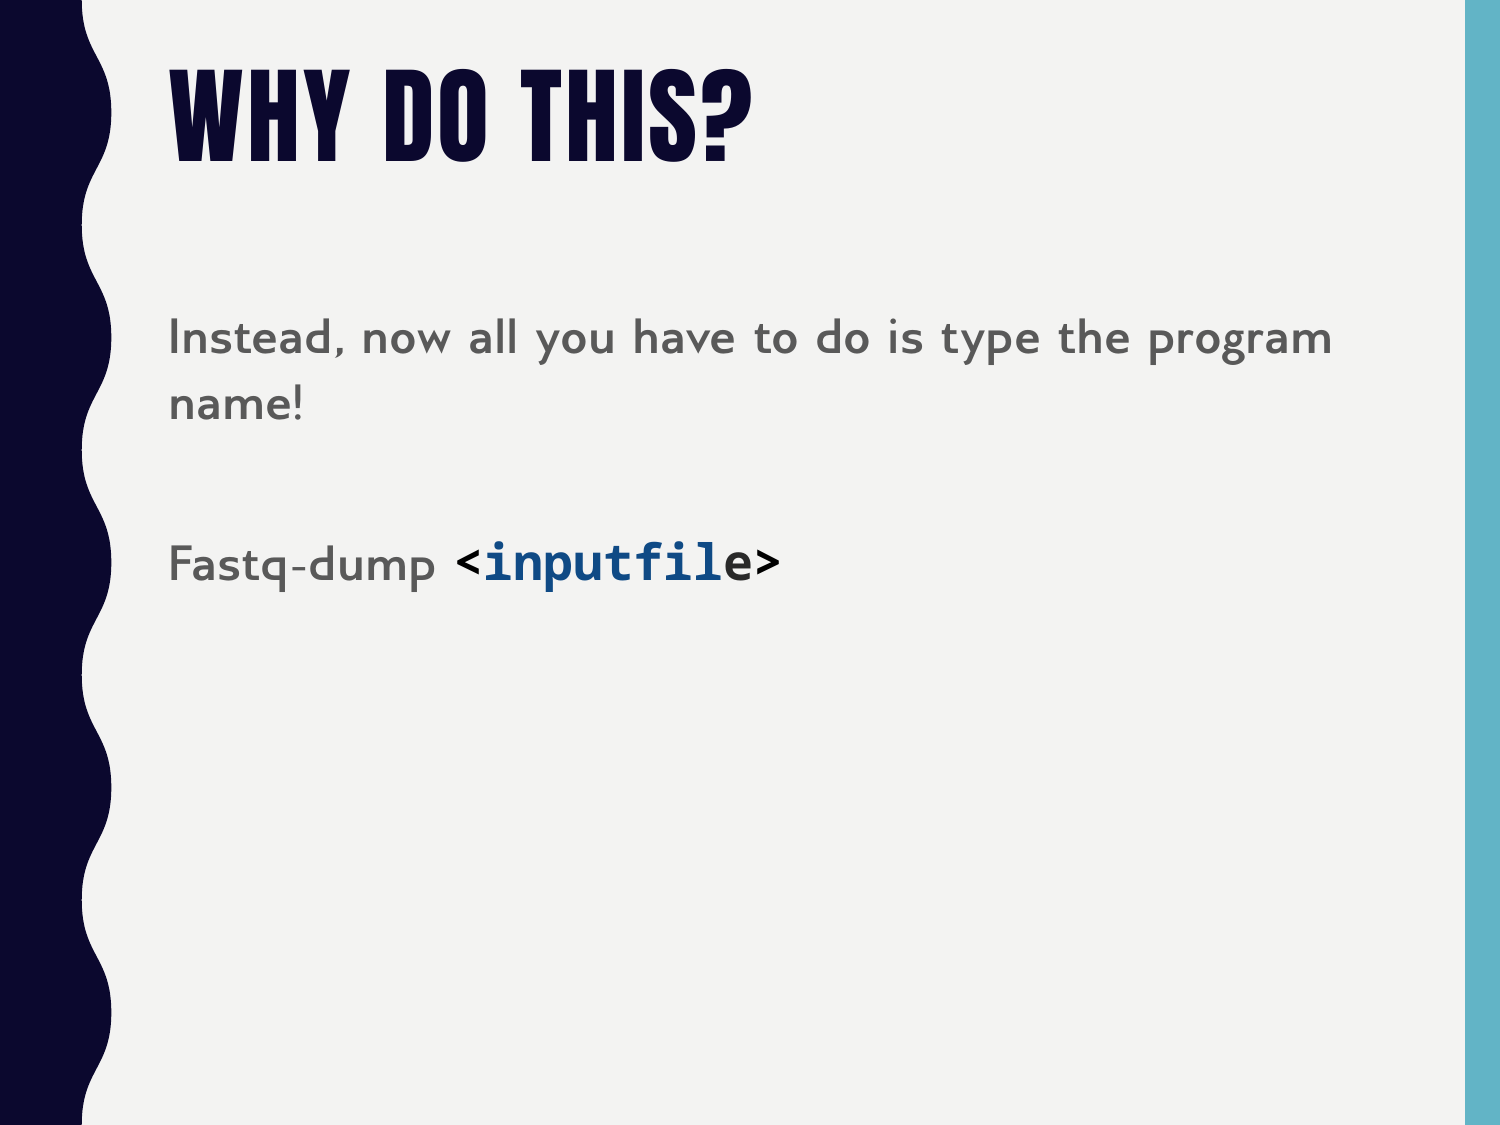

# Why do this?
Instead, now all you have to do is type the program name!

Fastq-dump <inputfile>